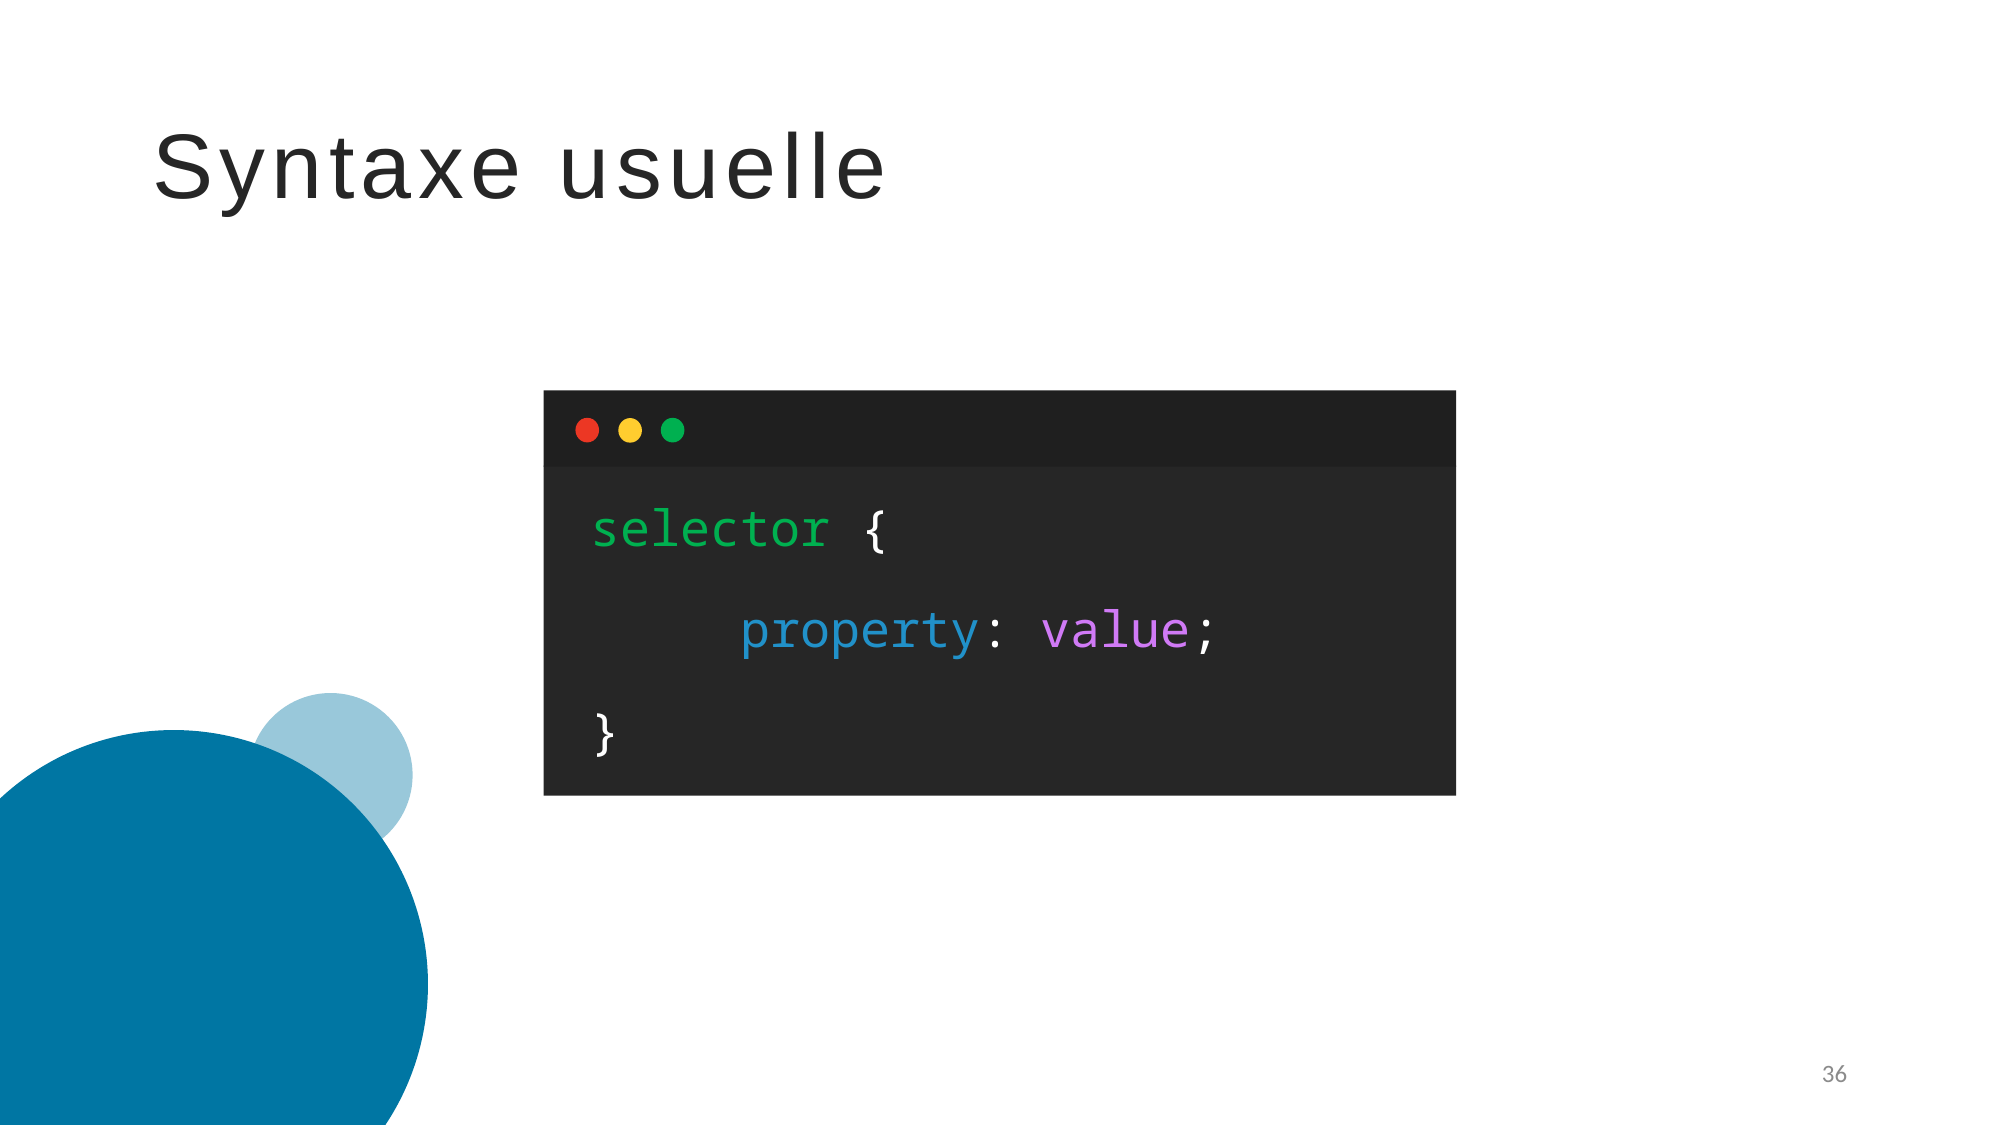

# Syntaxe usuelle

selector {
	property: value;
}

36